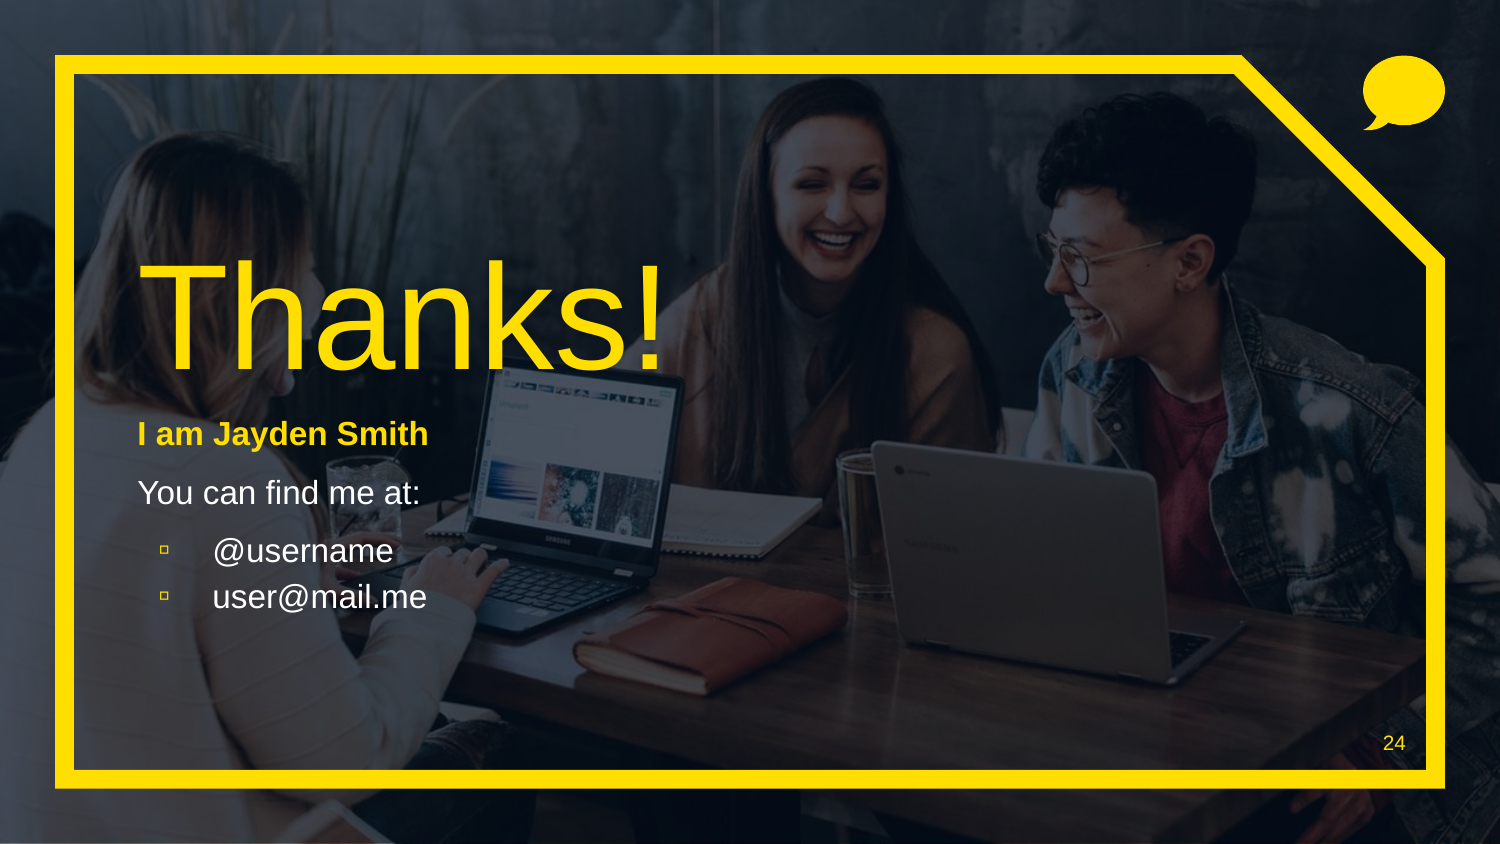

Thanks!
I am Jayden Smith
You can find me at:
@username
user@mail.me
24